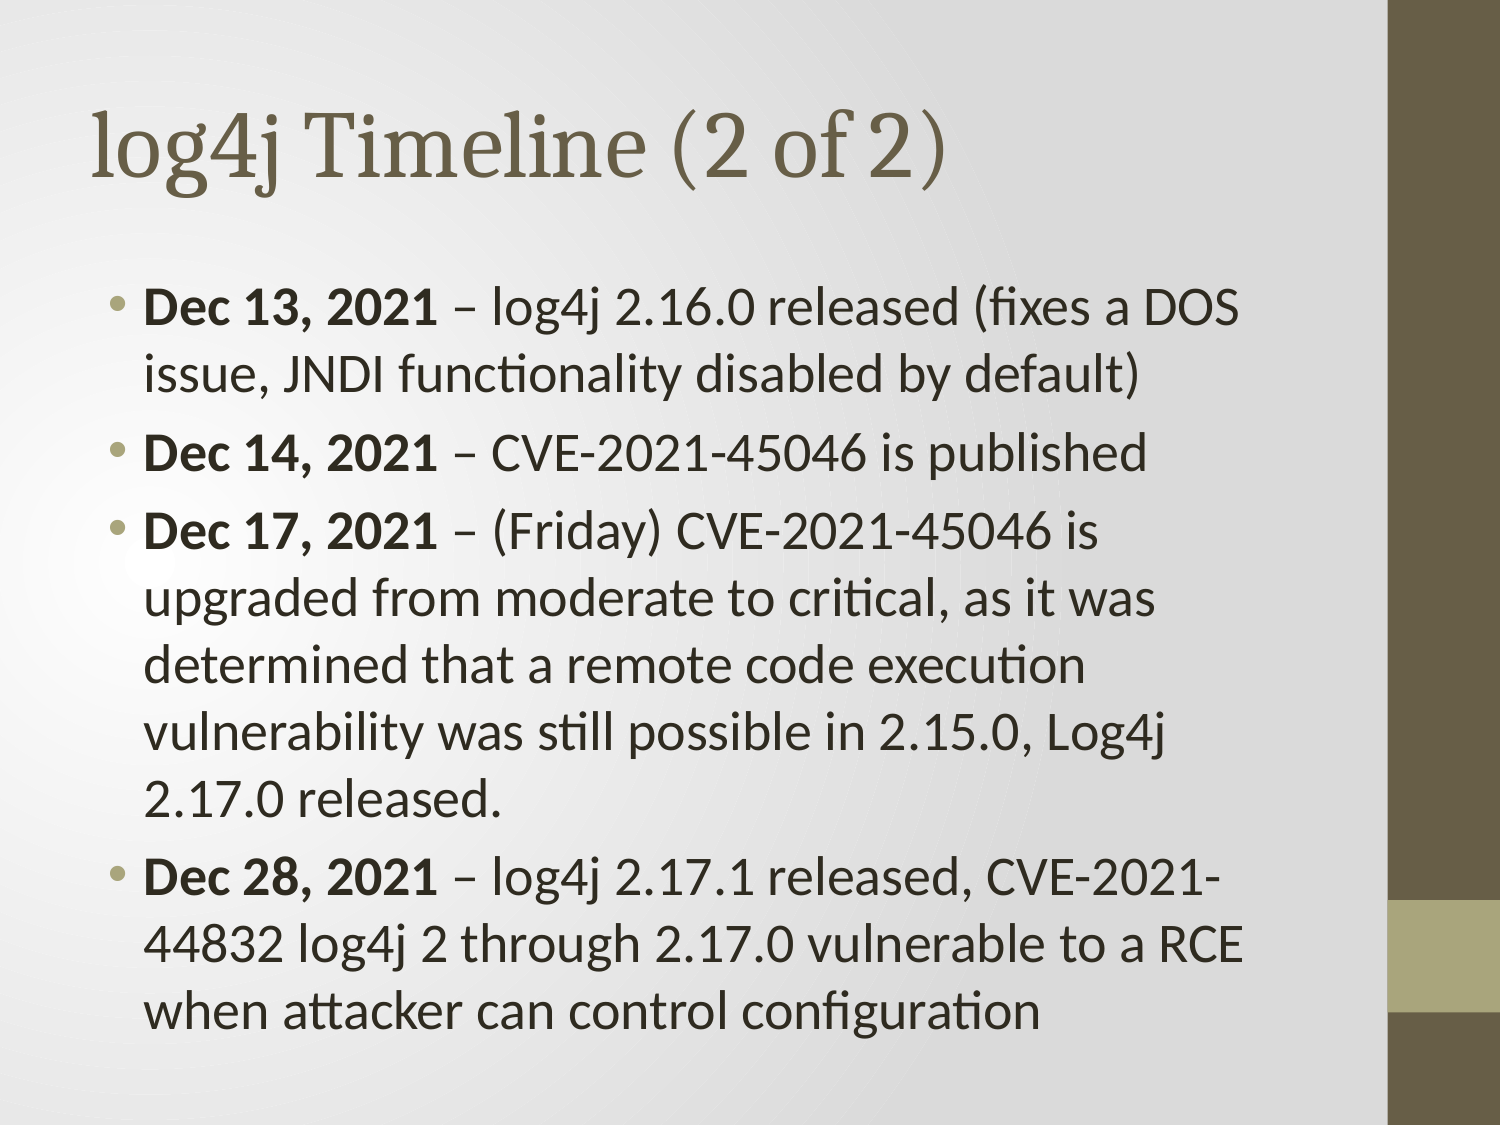

# log4j Timeline (2 of 2)
Dec 13, 2021 – log4j 2.16.0 released (fixes a DOS issue, JNDI functionality disabled by default)
Dec 14, 2021 – CVE-2021-45046 is published
Dec 17, 2021 – (Friday) CVE-2021-45046 is upgraded from moderate to critical, as it was determined that a remote code execution vulnerability was still possible in 2.15.0, Log4j 2.17.0 released.
Dec 28, 2021 – log4j 2.17.1 released, CVE-2021-44832 log4j 2 through 2.17.0 vulnerable to a RCE when attacker can control configuration